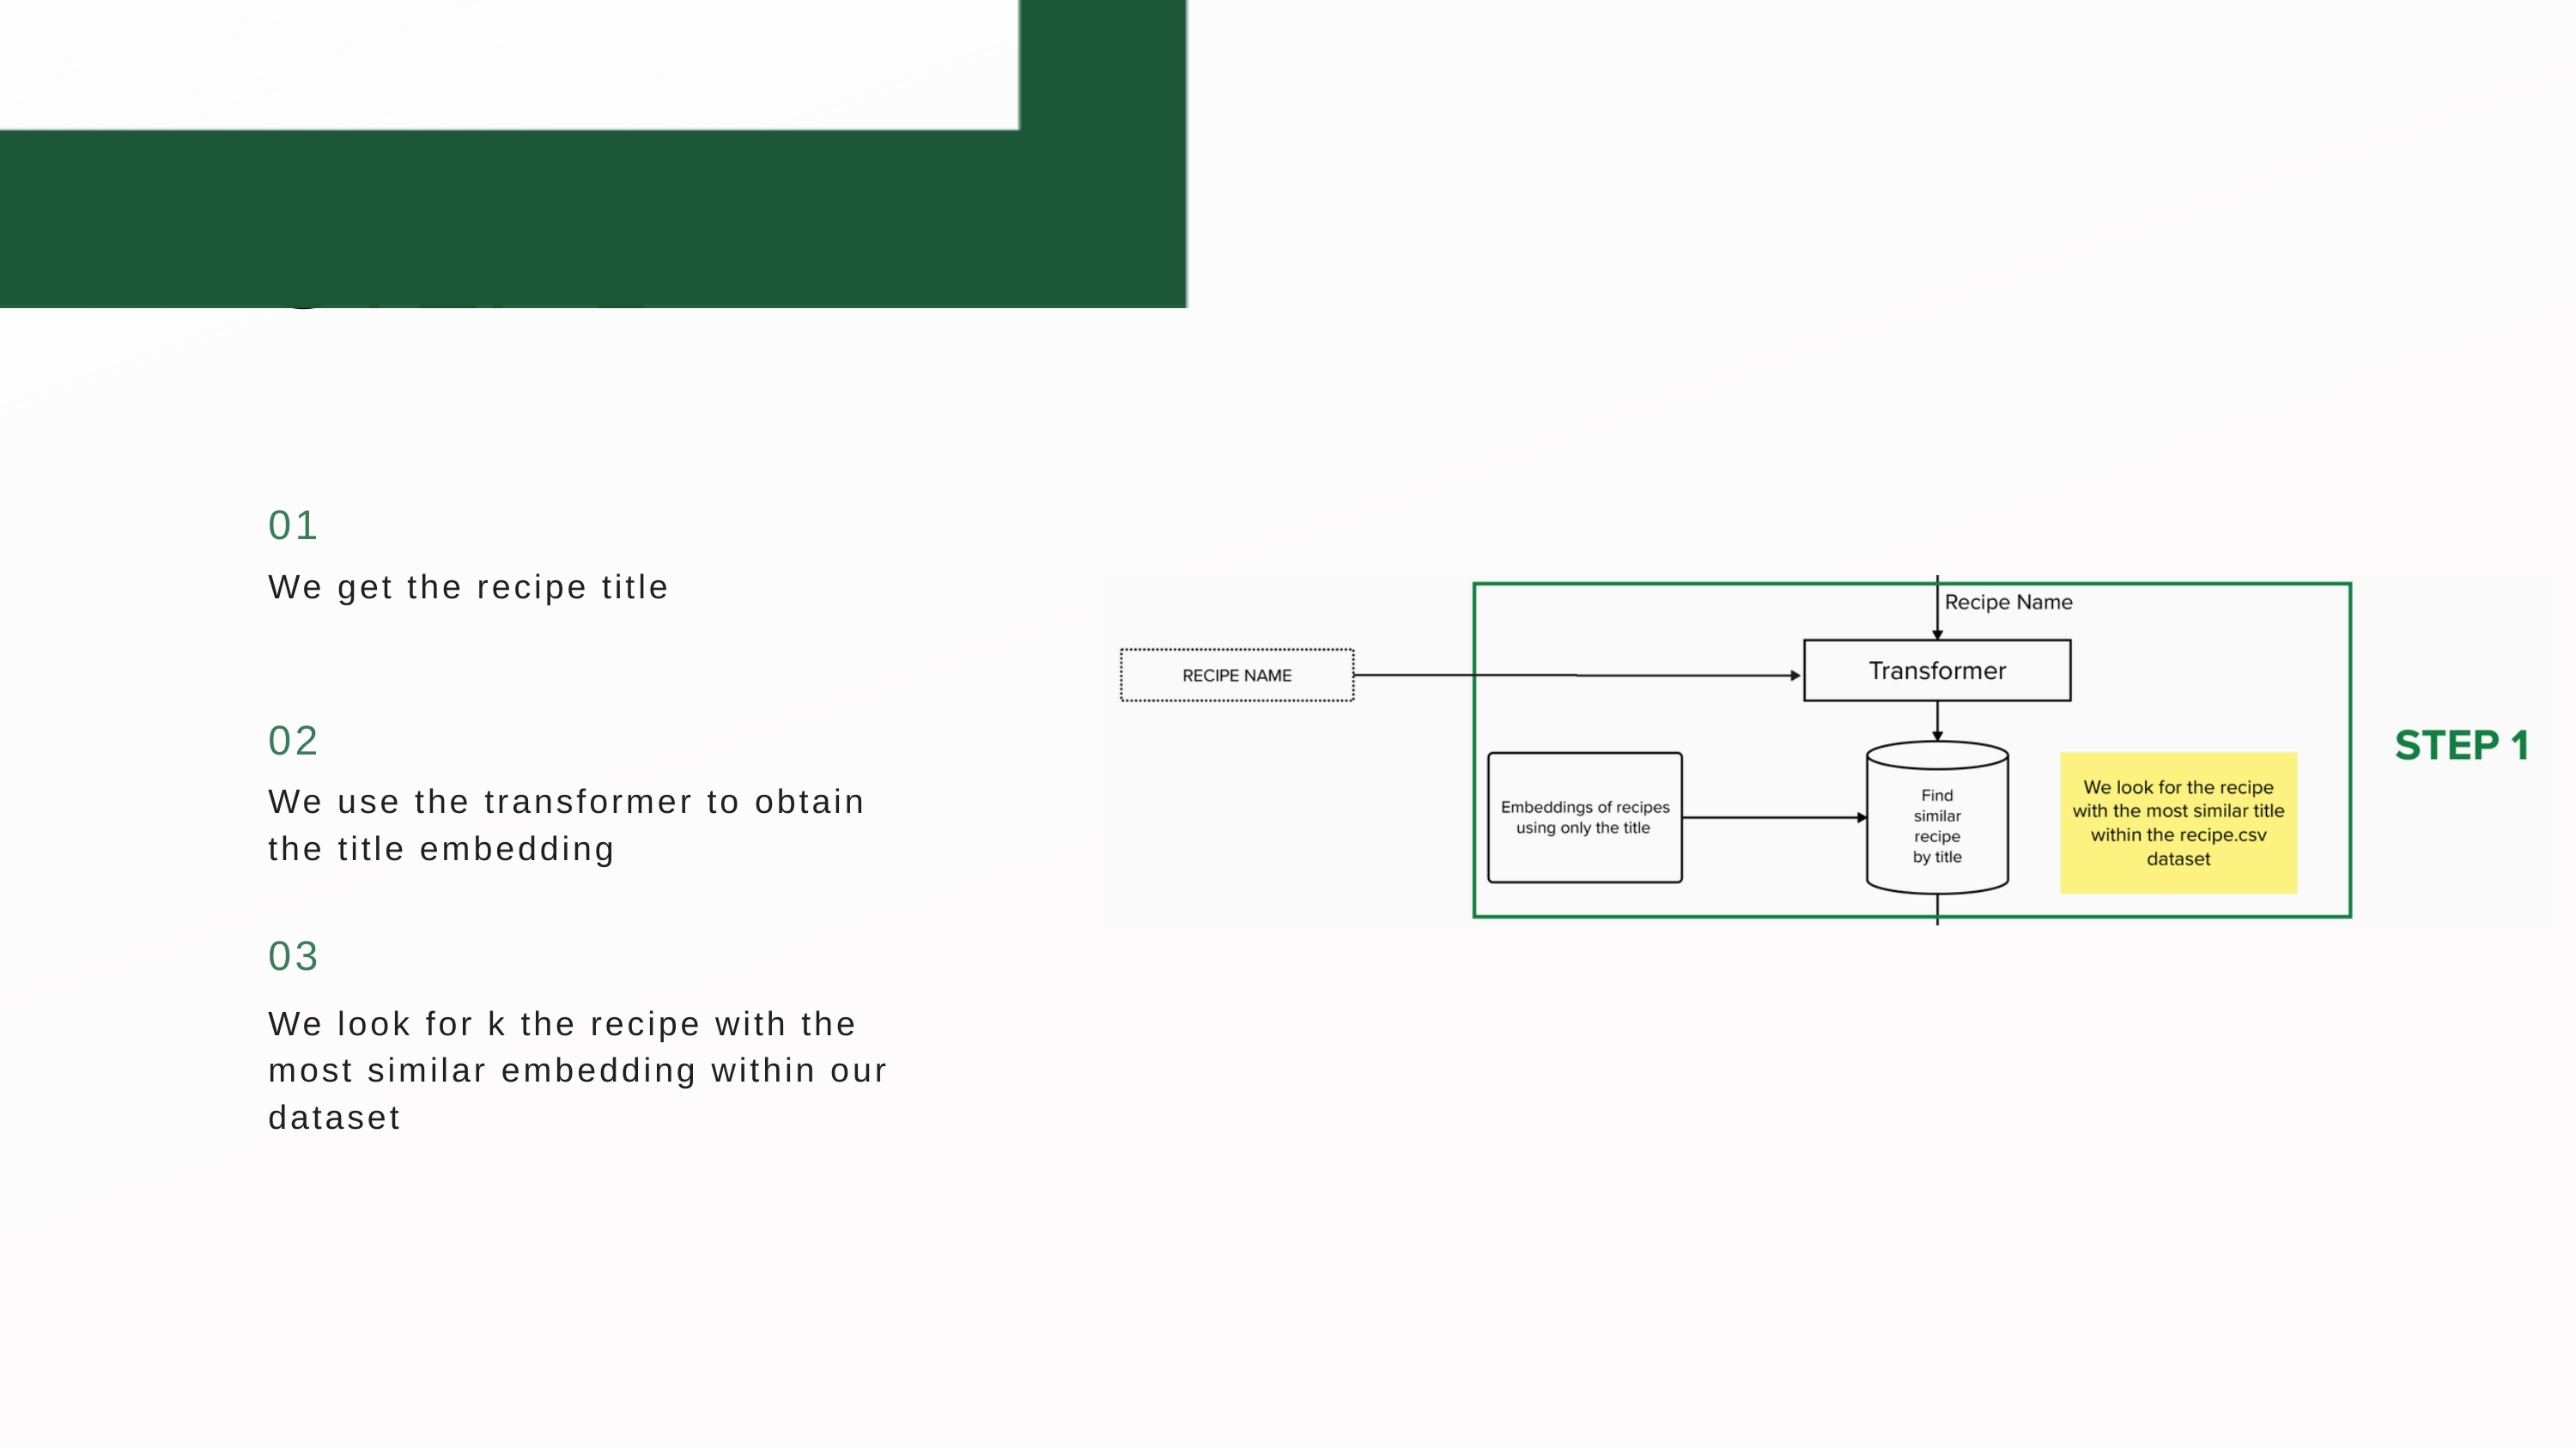

STEP 1
01
We get the recipe title

02
We use the transformer to obtain the title embedding
03
We look for k the recipe with the most similar embedding within our dataset